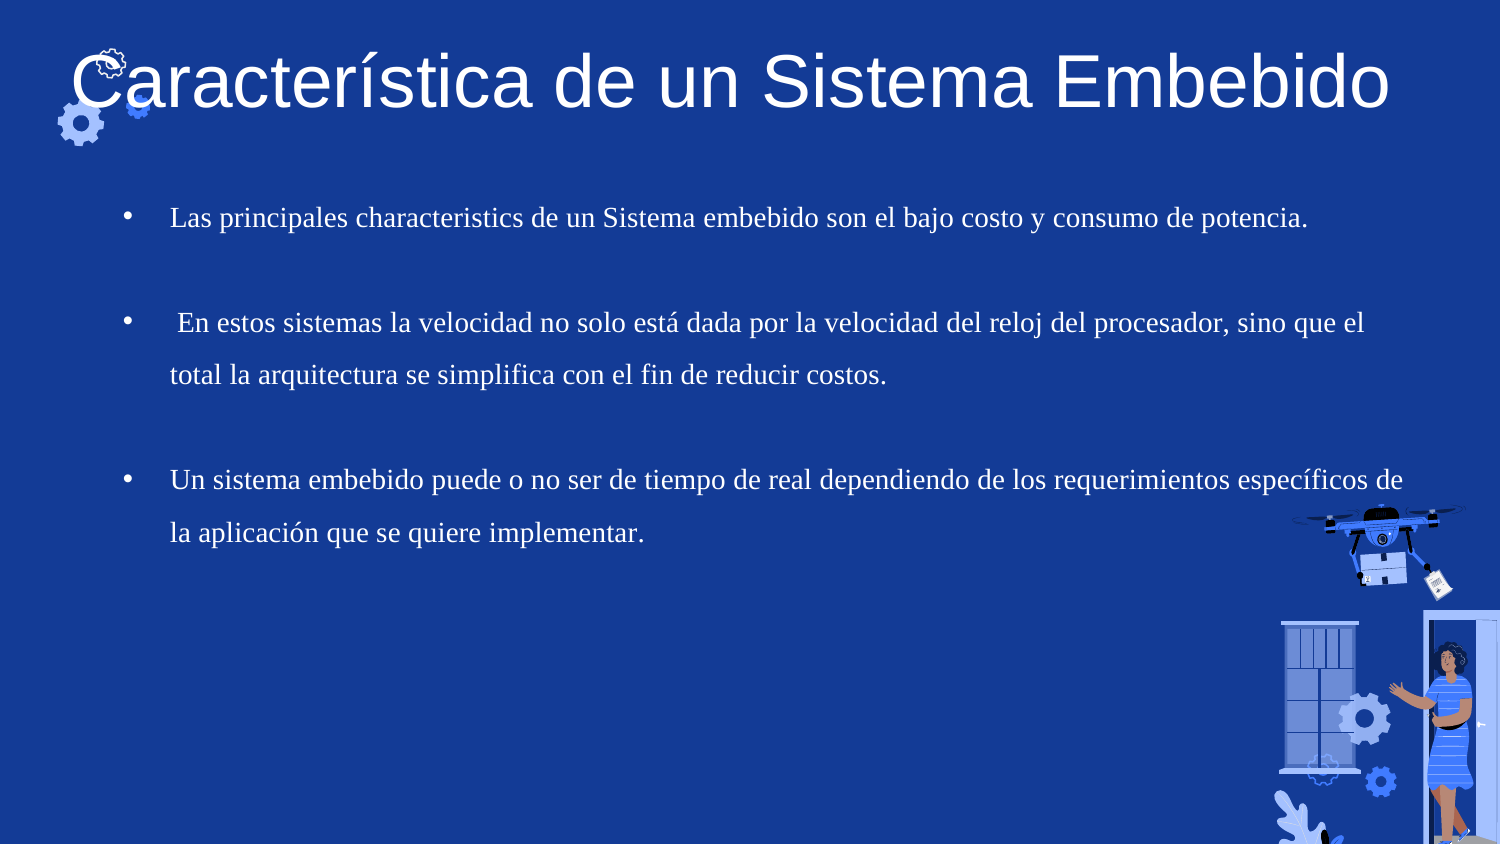

# Característica de un Sistema Embebido
Las principales characteristics de un Sistema embebido son el bajo costo y consumo de potencia.

 En estos sistemas la velocidad no solo está dada por la velocidad del reloj del procesador, sino que el total la arquitectura se simplifica con el fin de reducir costos.

Un sistema embebido puede o no ser de tiempo de real dependiendo de los requerimientos específicos de la aplicación que se quiere implementar.